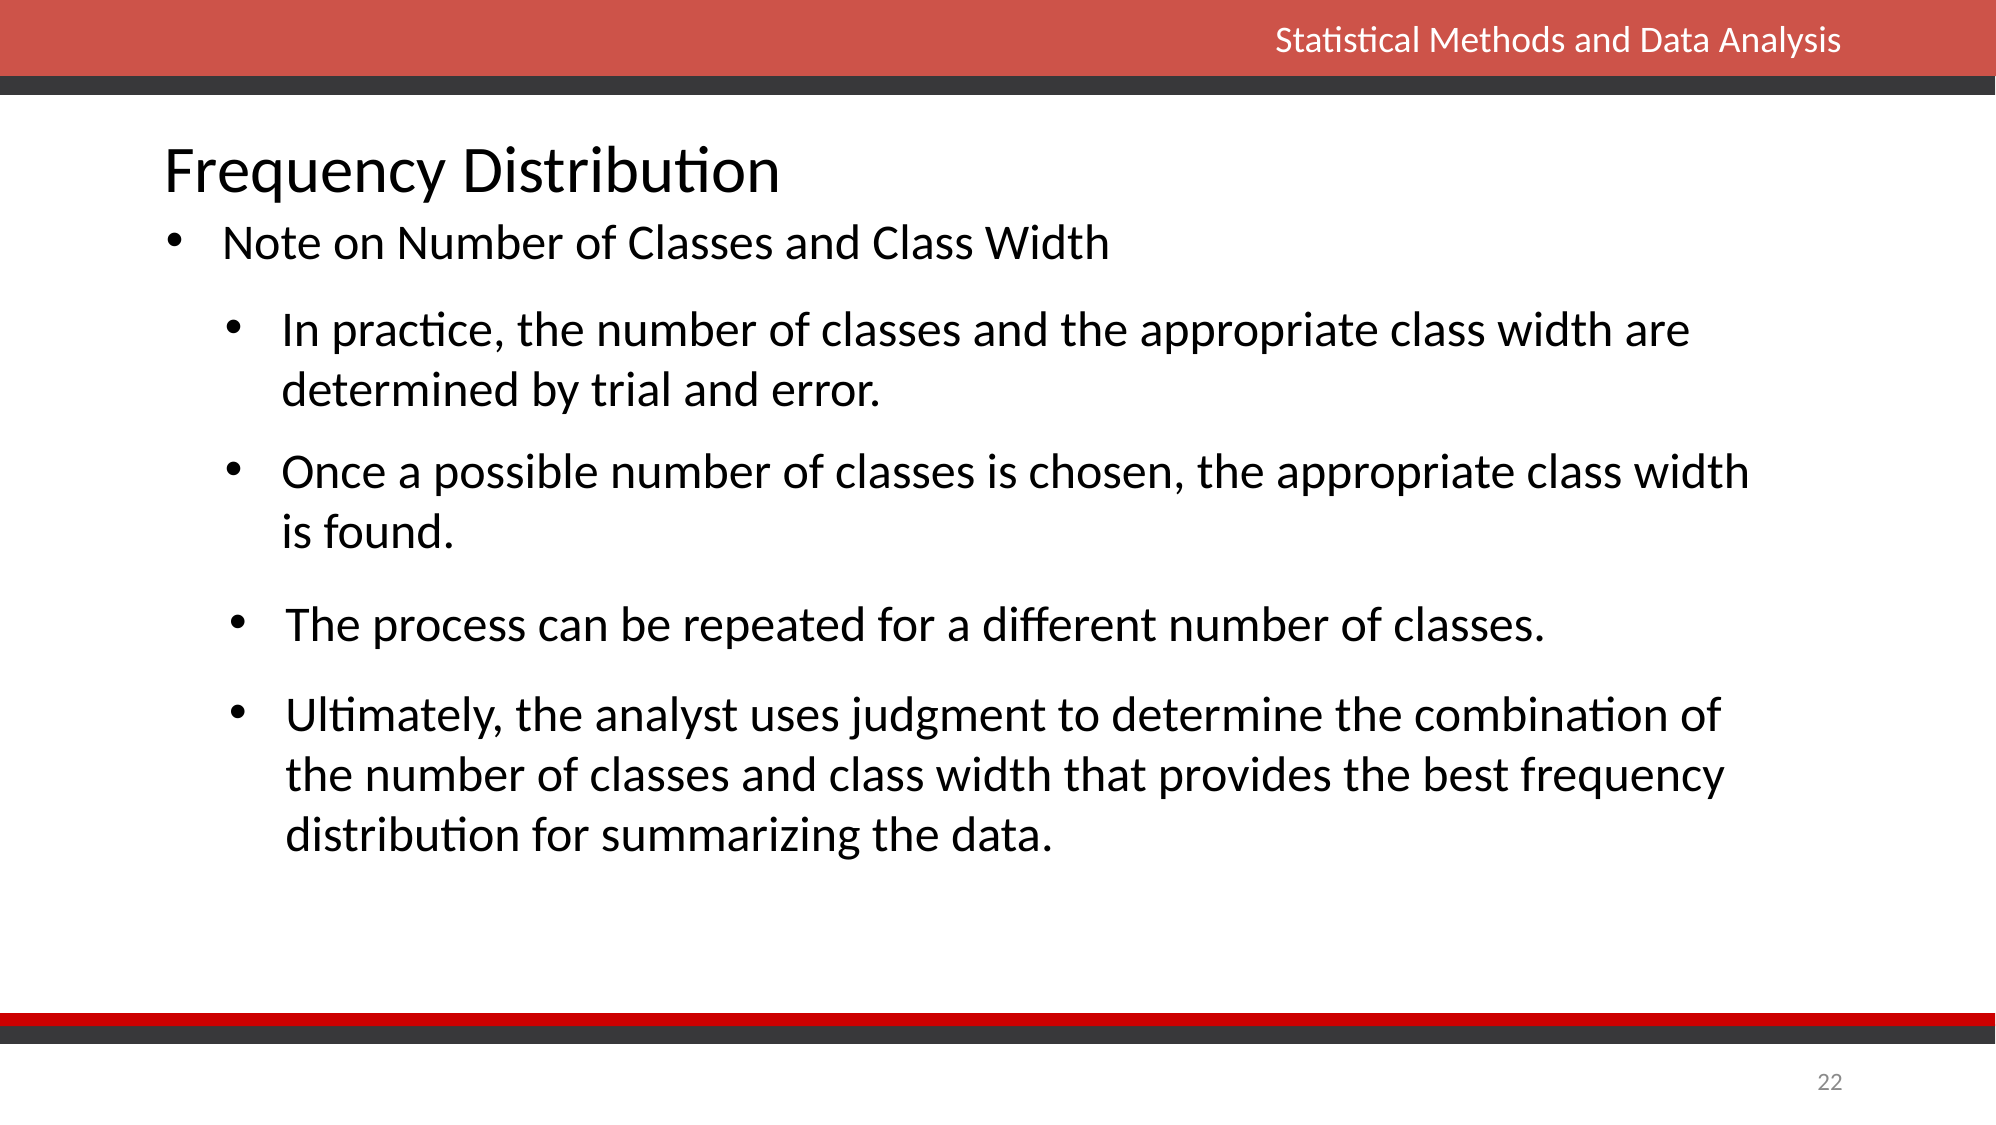

Frequency Distribution
Note on Number of Classes and Class Width
In practice, the number of classes and the appropriate class width are determined by trial and error.
Once a possible number of classes is chosen, the appropriate class width is found.
The process can be repeated for a different number of classes.
Ultimately, the analyst uses judgment to determine the combination of the number of classes and class width that provides the best frequency distribution for summarizing the data.
22